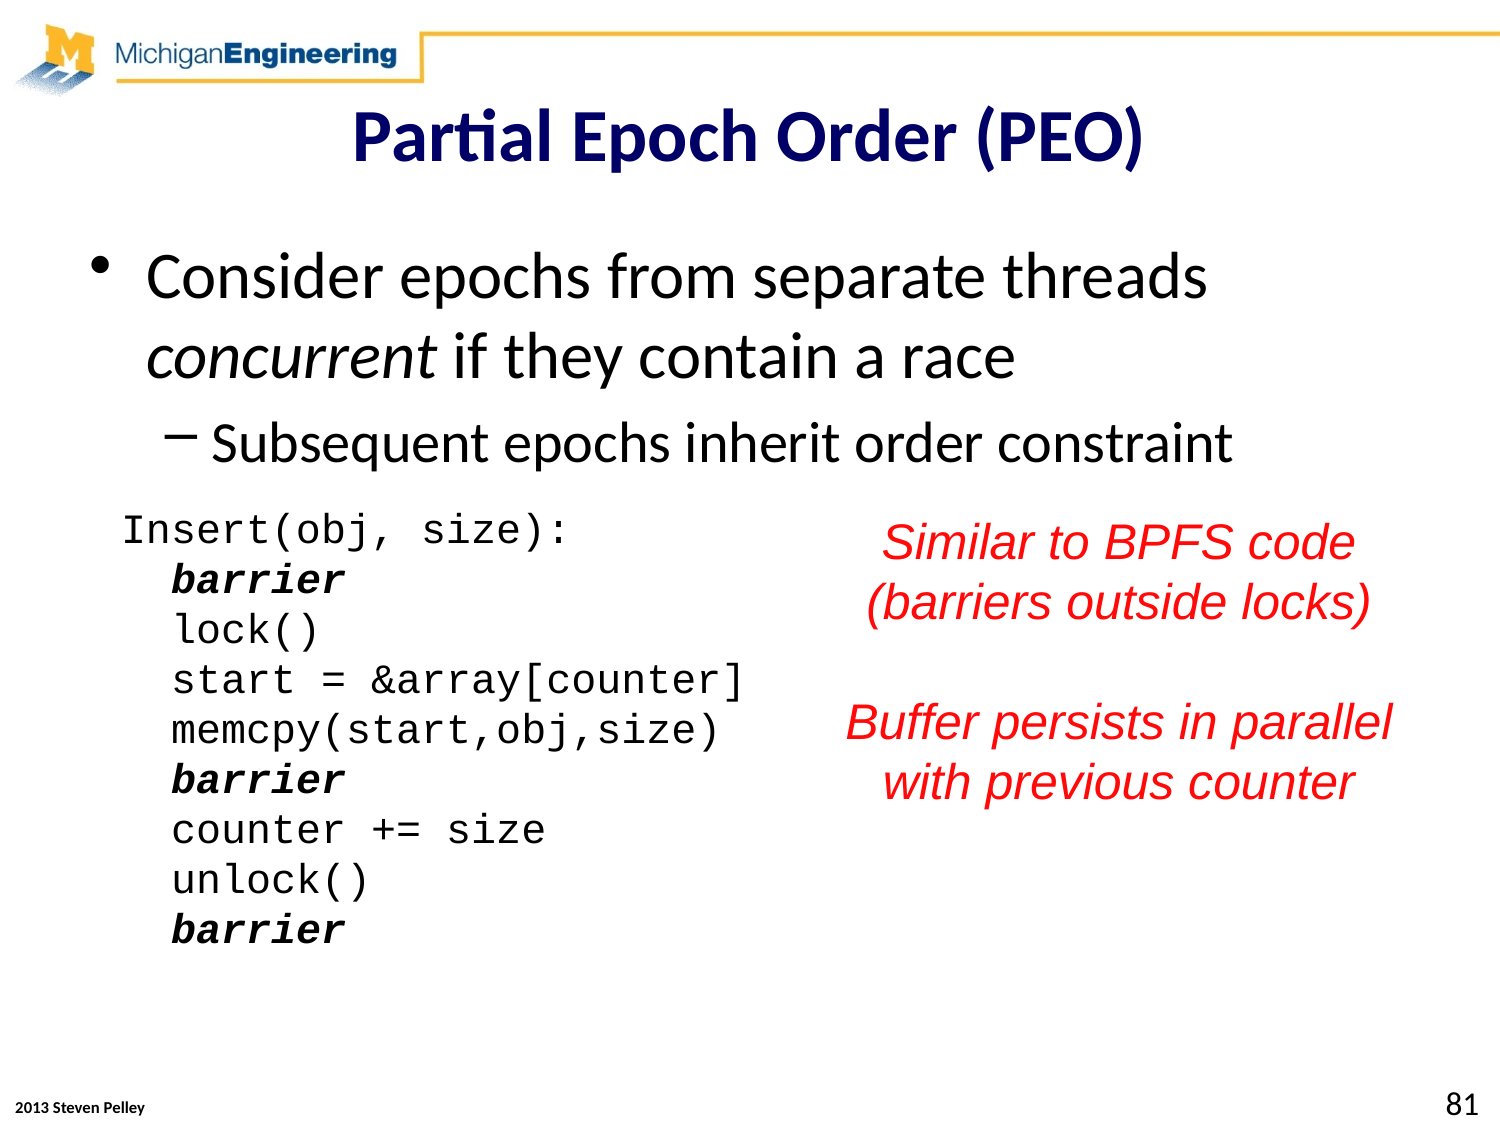

# Partial Epoch Order (PEO)
Consider epochs from separate threads concurrent if they contain a race
Subsequent epochs inherit order constraint
Insert(obj, size):
  barrier
  lock()
  start = &array[counter]
  memcpy(start,obj,size)
  barrier
  counter += size
  unlock()
  barrier
Similar to BPFS code
(barriers outside locks)

Buffer persists in parallel
with previous counter
81